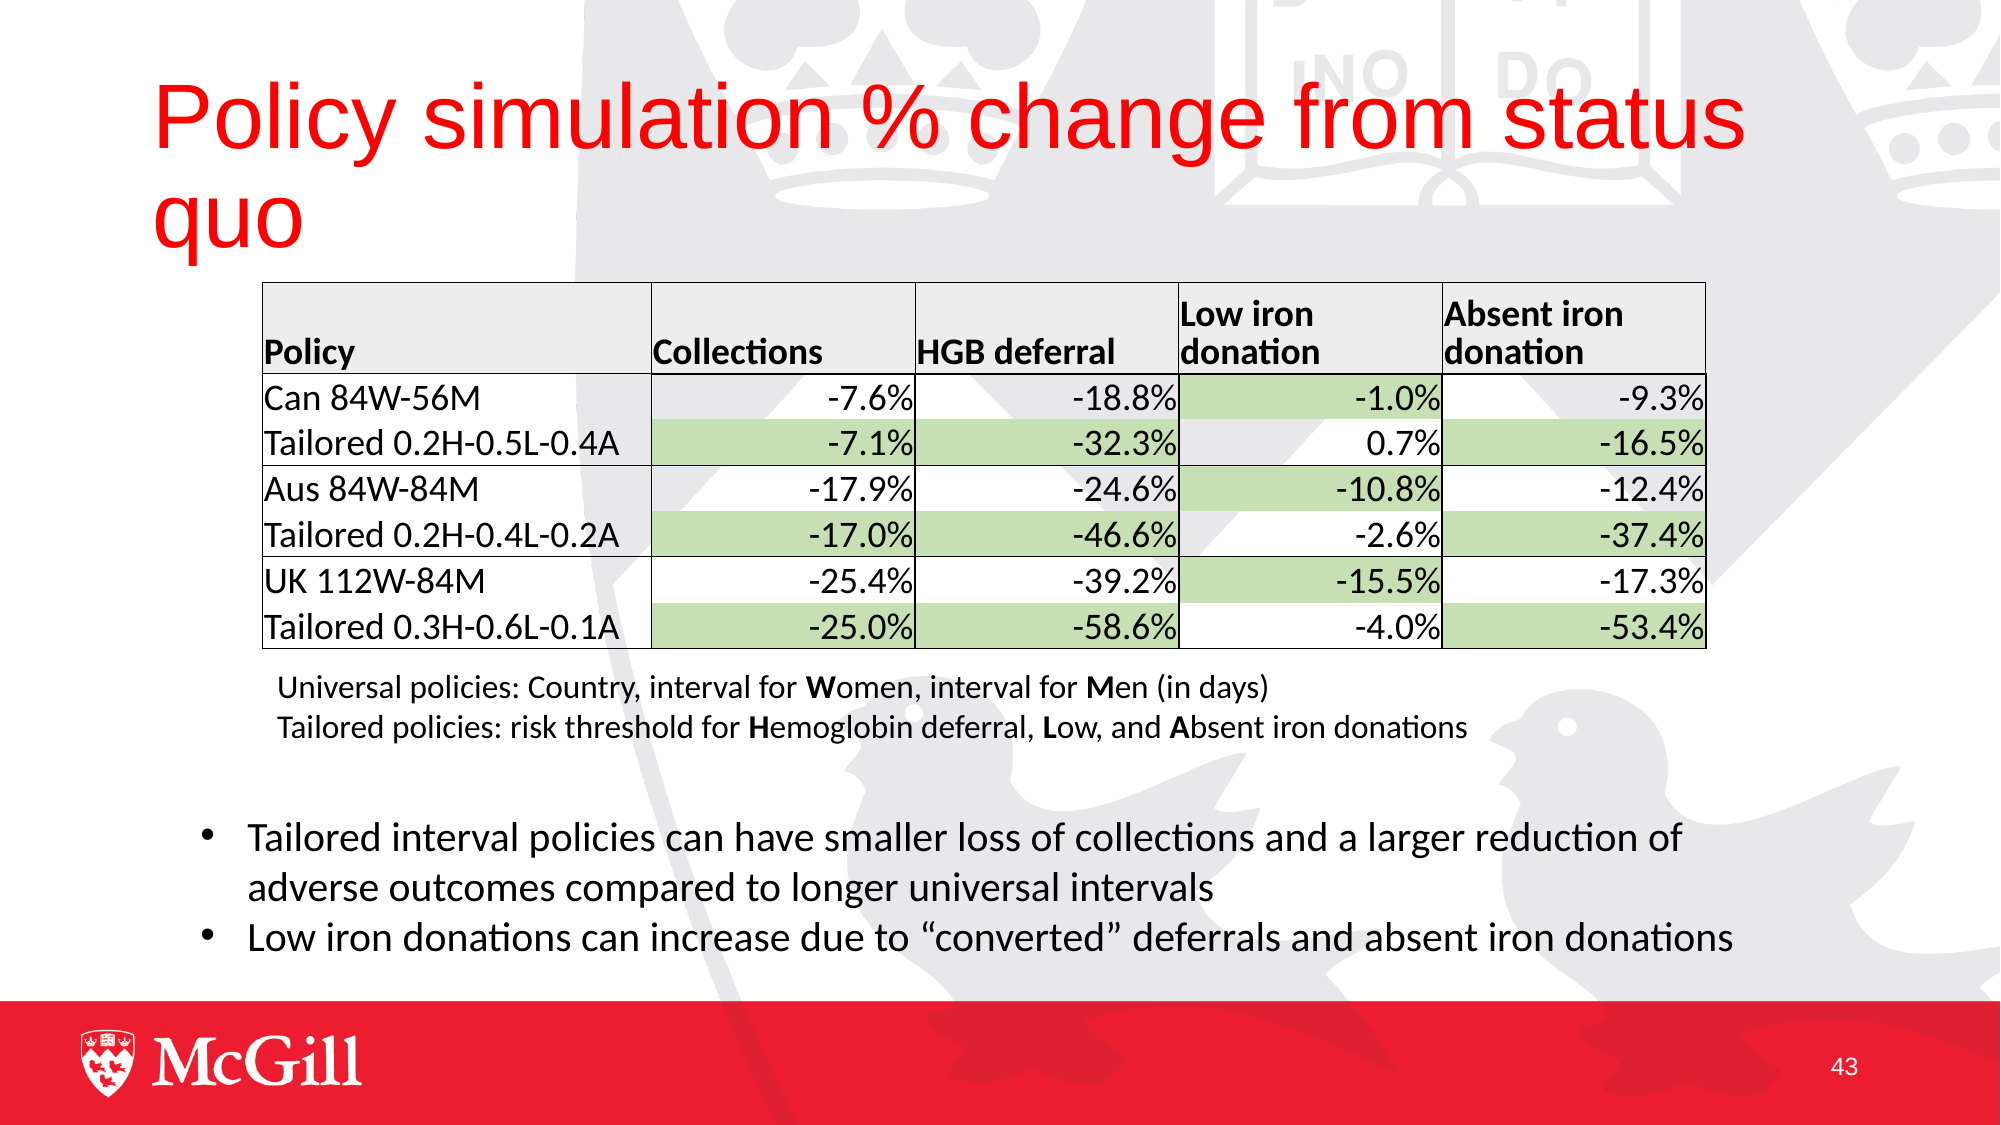

# Policy simulation % change from status quo
| Policy | Collections | HGB deferral | Low iron donation | Absent iron donation |
| --- | --- | --- | --- | --- |
| Can 84W-56M | -7.6% | -18.8% | -1.0% | -9.3% |
| Tailored 0.2H-0.5L-0.4A | -7.1% | -32.3% | 0.7% | -16.5% |
| Aus 84W-84M | -17.9% | -24.6% | -10.8% | -12.4% |
| Tailored 0.2H-0.4L-0.2A | -17.0% | -46.6% | -2.6% | -37.4% |
| UK 112W-84M | -25.4% | -39.2% | -15.5% | -17.3% |
| Tailored 0.3H-0.6L-0.1A | -25.0% | -58.6% | -4.0% | -53.4% |
Universal policies: Country, interval for Women, interval for Men (in days)
Tailored policies: risk threshold for Hemoglobin deferral, Low, and Absent iron donations
Tailored interval policies can have smaller loss of collections and a larger reduction of adverse outcomes compared to longer universal intervals
Low iron donations can increase due to “converted” deferrals and absent iron donations
43